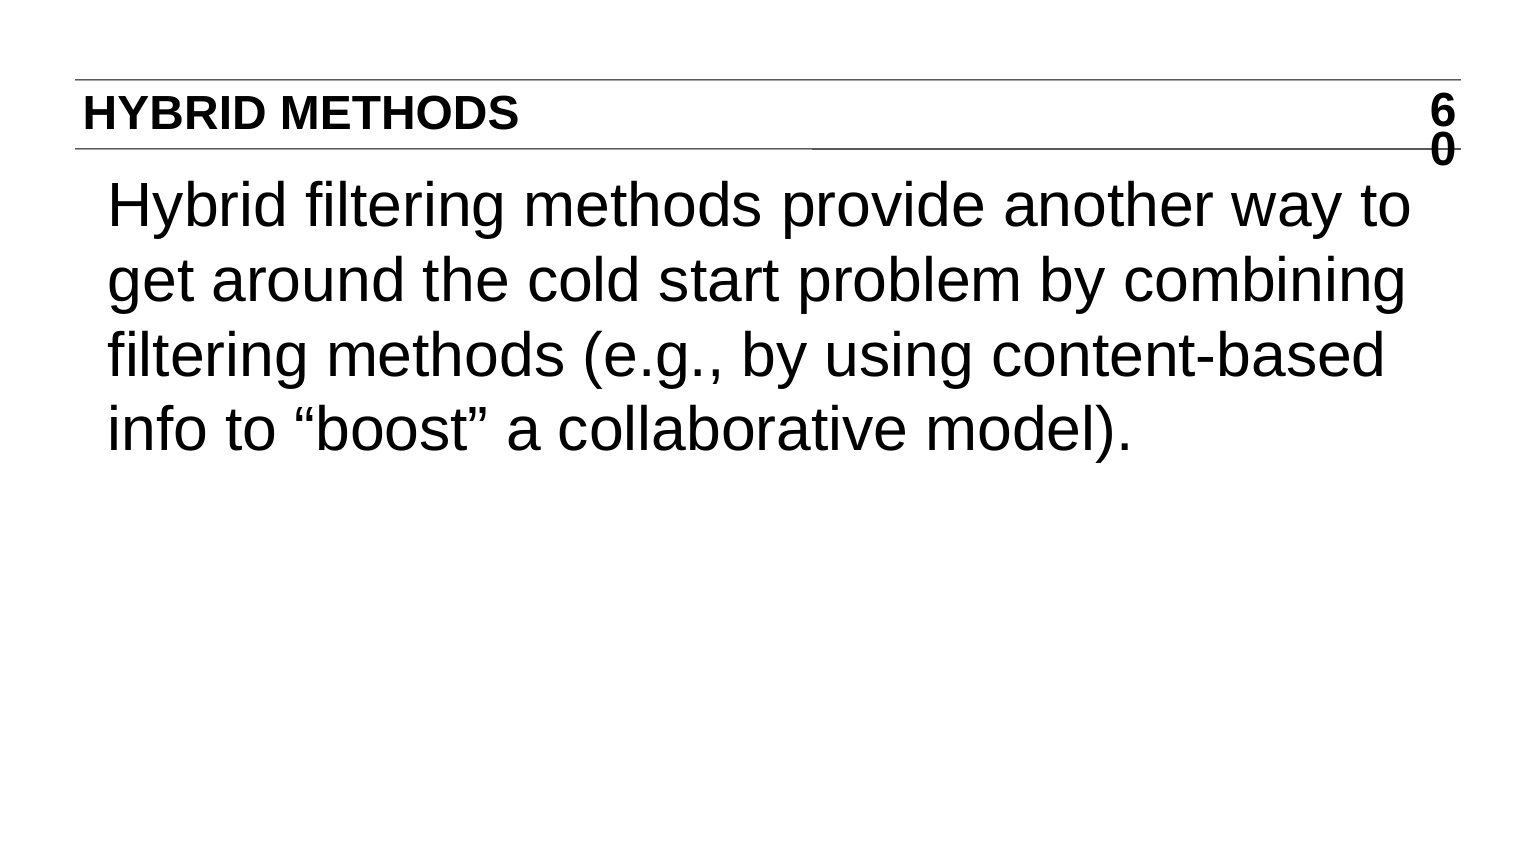

Hybrid methods
60
Hybrid filtering methods provide another way to get around the cold start problem by combining filtering methods (e.g., by using content-based info to “boost” a collaborative model).